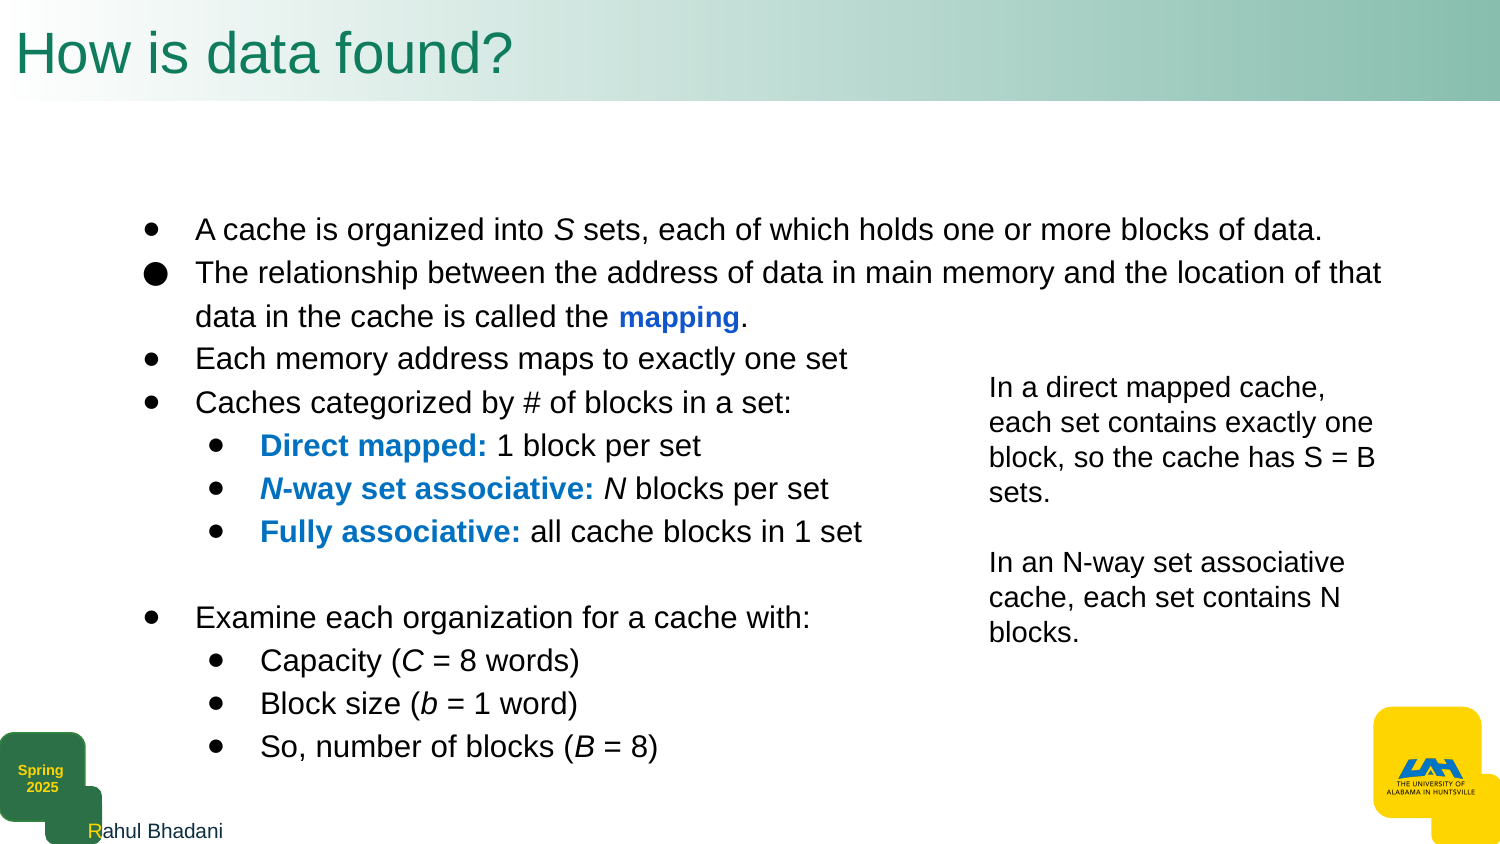

# How is data found?​
A cache is organized into S sets, each of which holds one or more blocks of data.
The relationship between the address of data in main memory and the location of that data in the cache is called the mapping.
Each memory address maps to exactly one set​
Caches categorized by # of blocks in a set:​
Direct mapped: 1 block per set​
N-way set associative: N blocks per set​
Fully associative: all cache blocks in 1 set​

Examine each organization for a cache with:​
Capacity (C = 8 words)​
Block size (b = 1 word)​
So, number of blocks (B = 8)​

In a direct mapped cache, each set contains exactly one block, so the cache has S = B sets.

In an N-way set associative cache, each set contains N blocks.